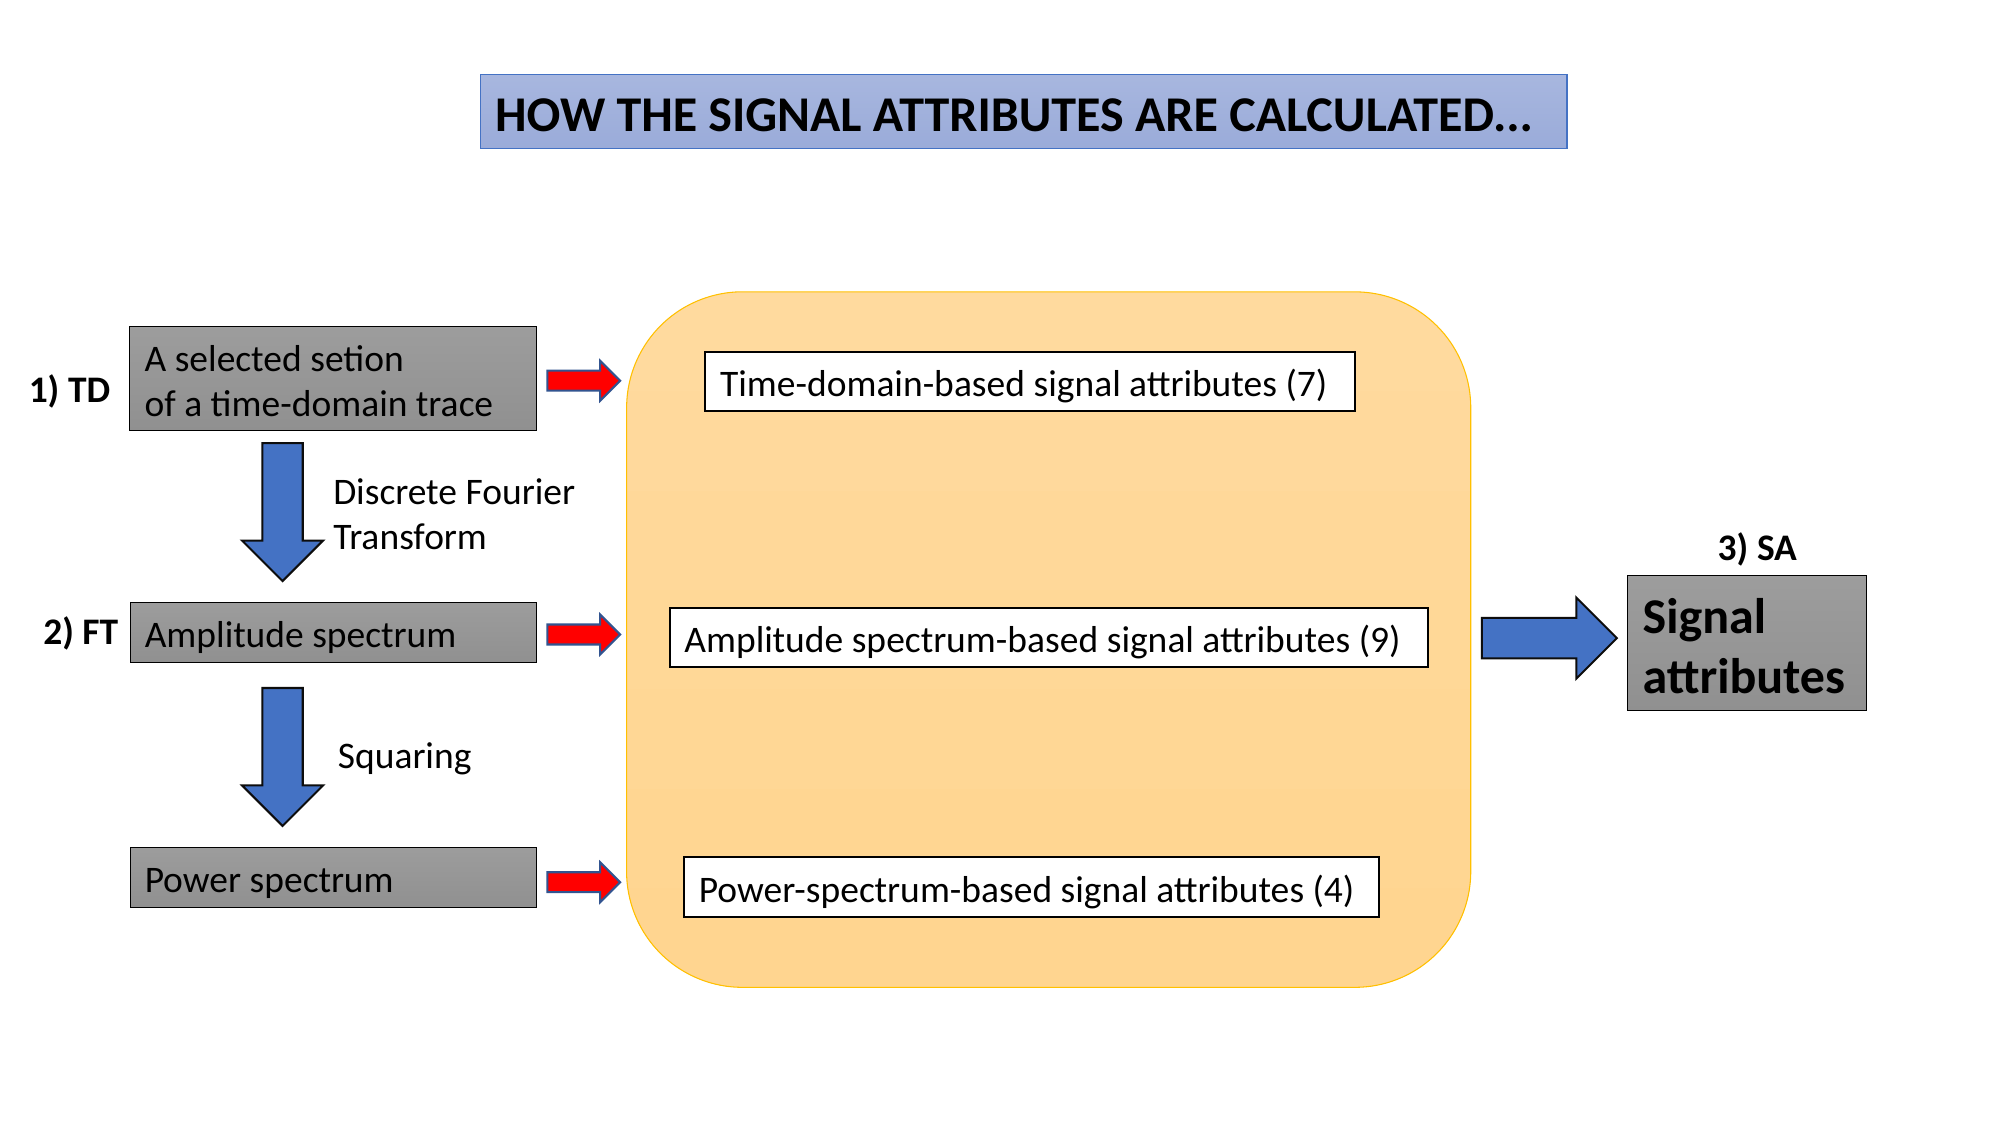

HOW THE SIGNAL ATTRIBUTES ARE CALCULATED...

A selected setion
of a time-domain trace
Time-domain-based signal attributes (7)
1) TD

Discrete Fourier Transform
3) SA

Signal attributes
2) FT
Amplitude spectrum
Amplitude spectrum-based signal attributes (9)

Squaring
Power spectrum
Power-spectrum-based signal attributes (4)